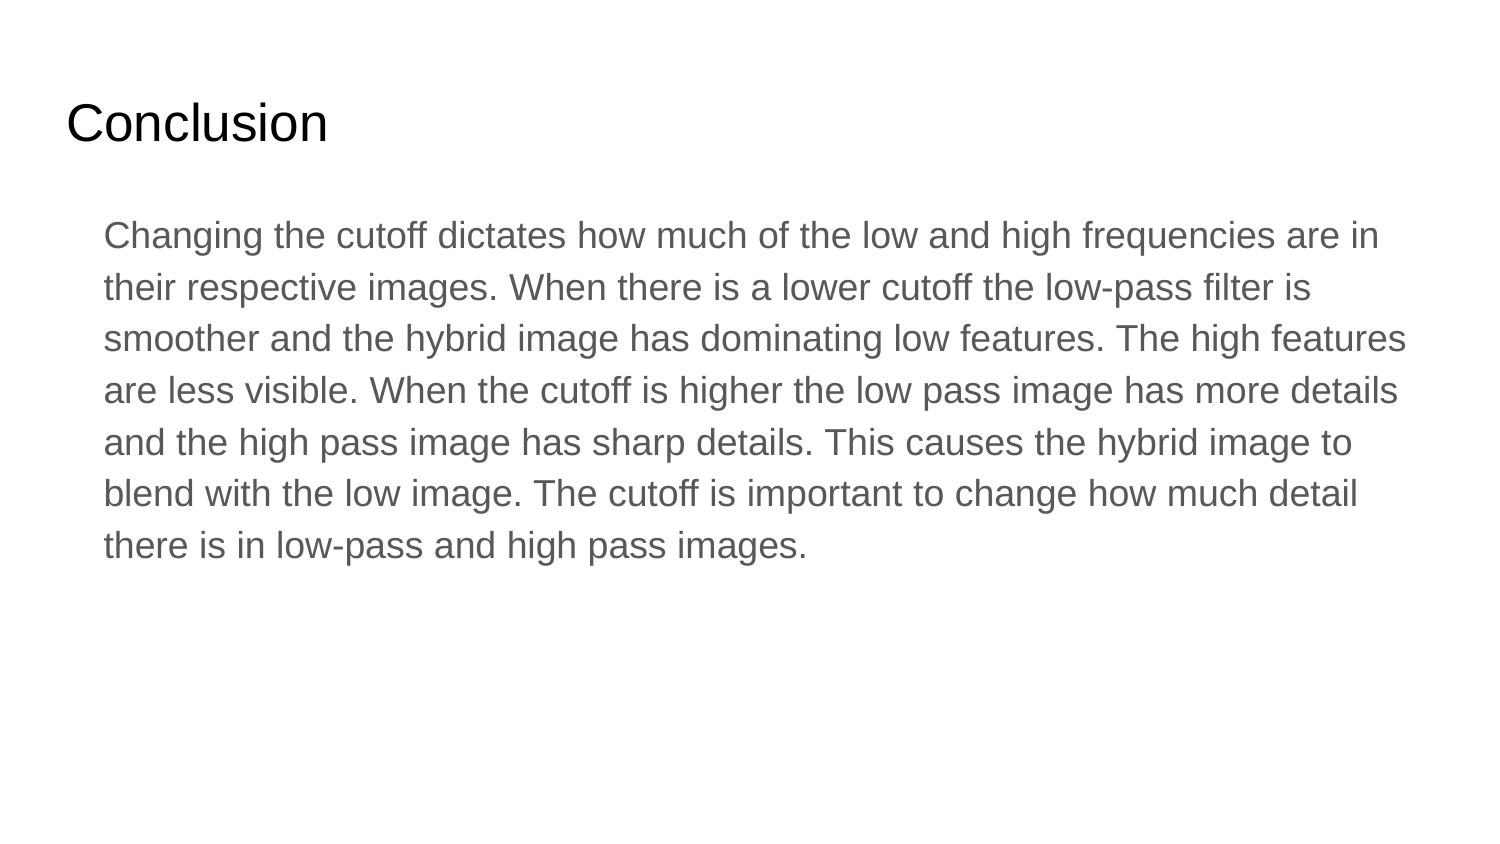

# Conclusion
Changing the cutoff dictates how much of the low and high frequencies are in their respective images. When there is a lower cutoff the low-pass filter is smoother and the hybrid image has dominating low features. The high features are less visible. When the cutoff is higher the low pass image has more details and the high pass image has sharp details. This causes the hybrid image to blend with the low image. The cutoff is important to change how much detail there is in low-pass and high pass images.